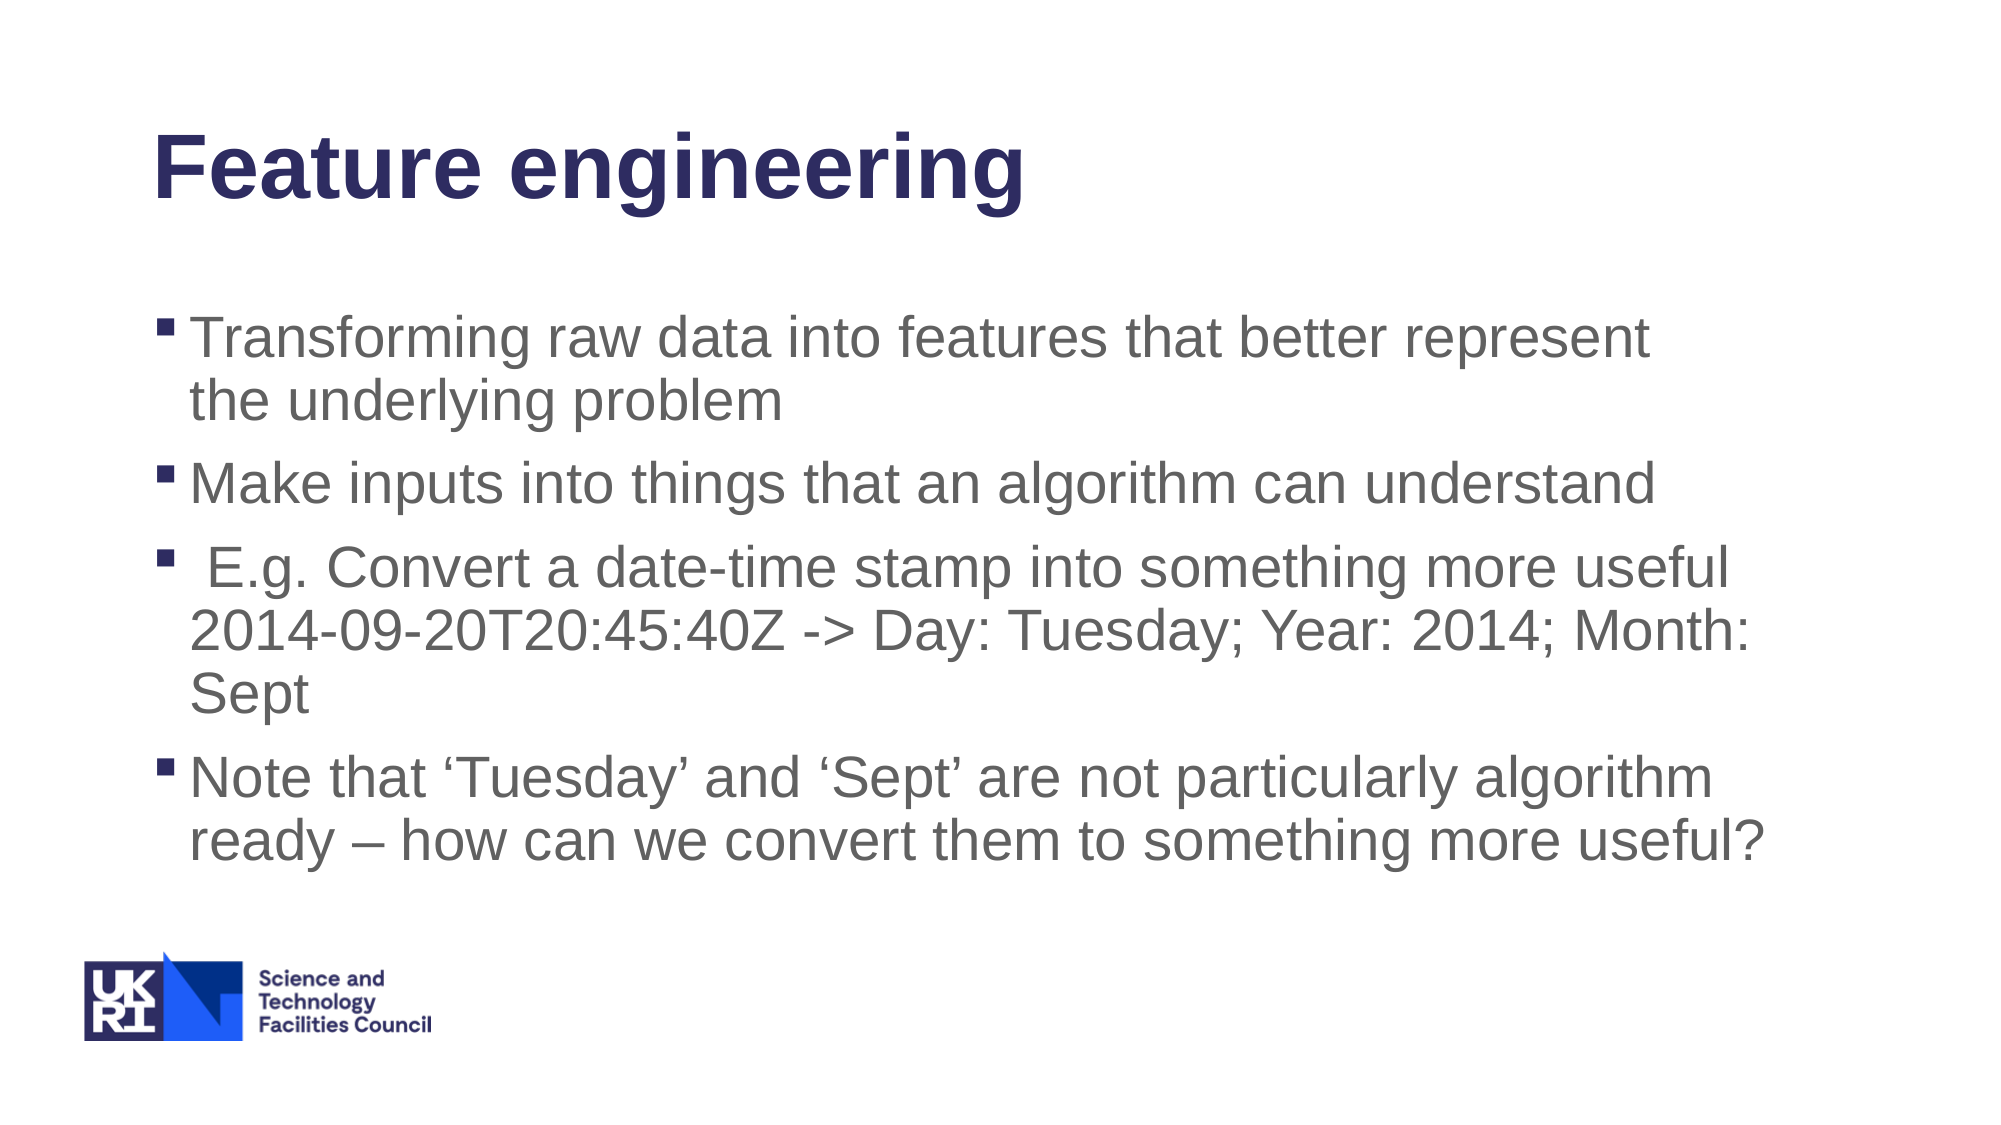

# Feature engineering
Transforming raw data into features that better represent the underlying problem
Make inputs into things that an algorithm can understand
 E.g. Convert a date-time stamp into something more useful 2014-09-20T20:45:40Z -> Day: Tuesday; Year: 2014; Month: Sept
Note that ‘Tuesday’ and ‘Sept’ are not particularly algorithm ready – how can we convert them to something more useful?